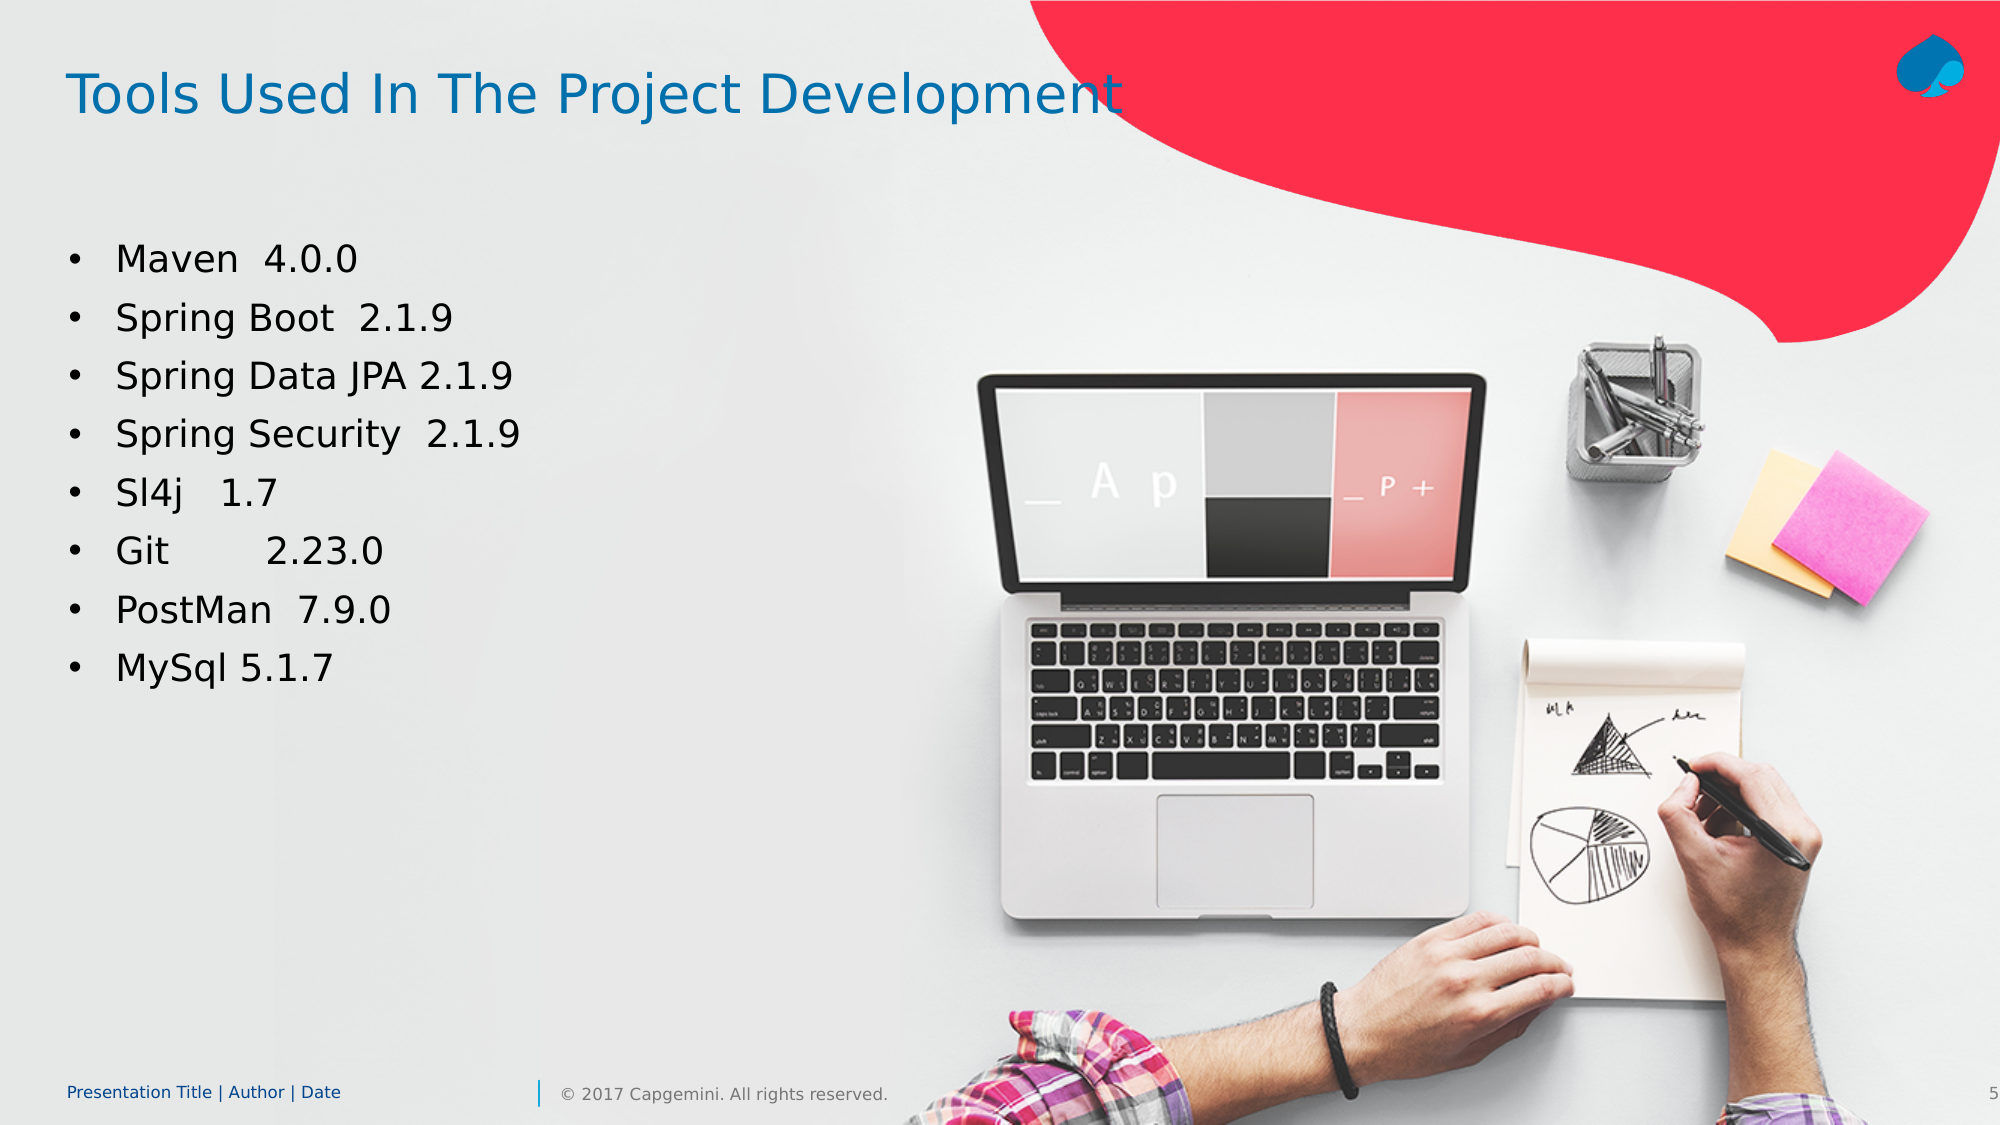

# Tools Used In The Project Development
Maven  4.0.0
Spring Boot  2.1.9
Spring Data JPA 2.1.9
Spring Security  2.1.9
Sl4j   1.7
Git 	2.23.0
PostMan  7.9.0
MySql 5.1.7